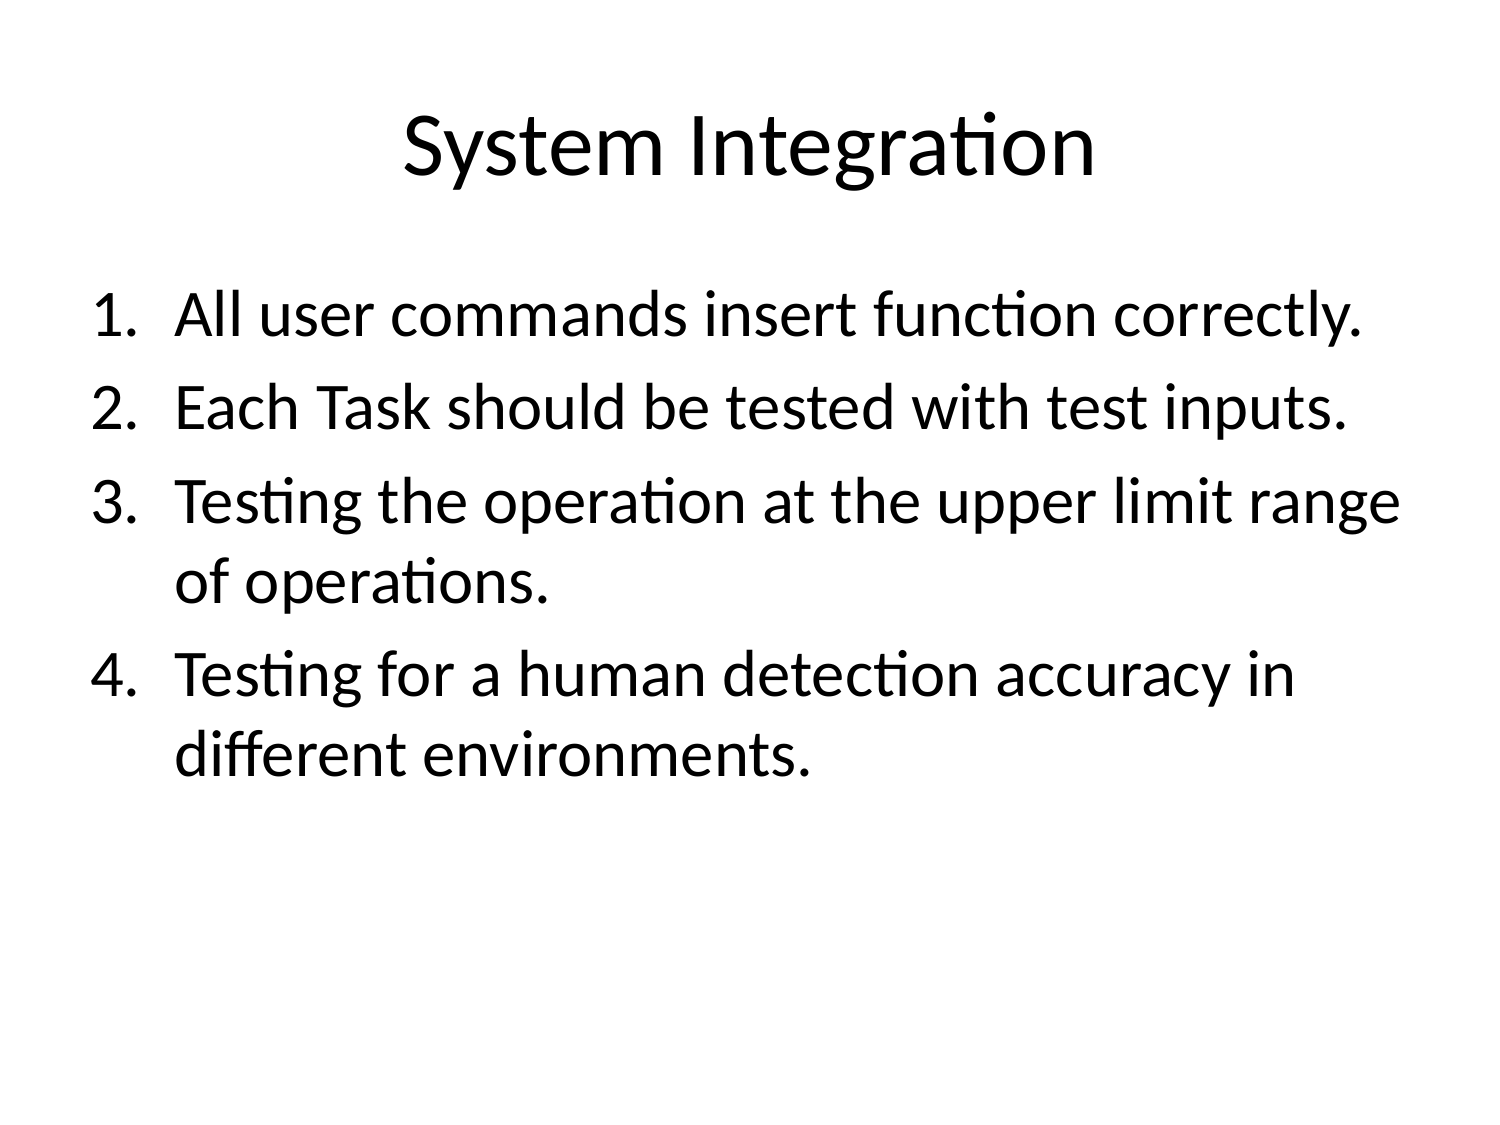

# System Integration
All user commands insert function correctly.
Each Task should be tested with test inputs.
Testing the operation at the upper limit range of operations.
Testing for a human detection accuracy in different environments.